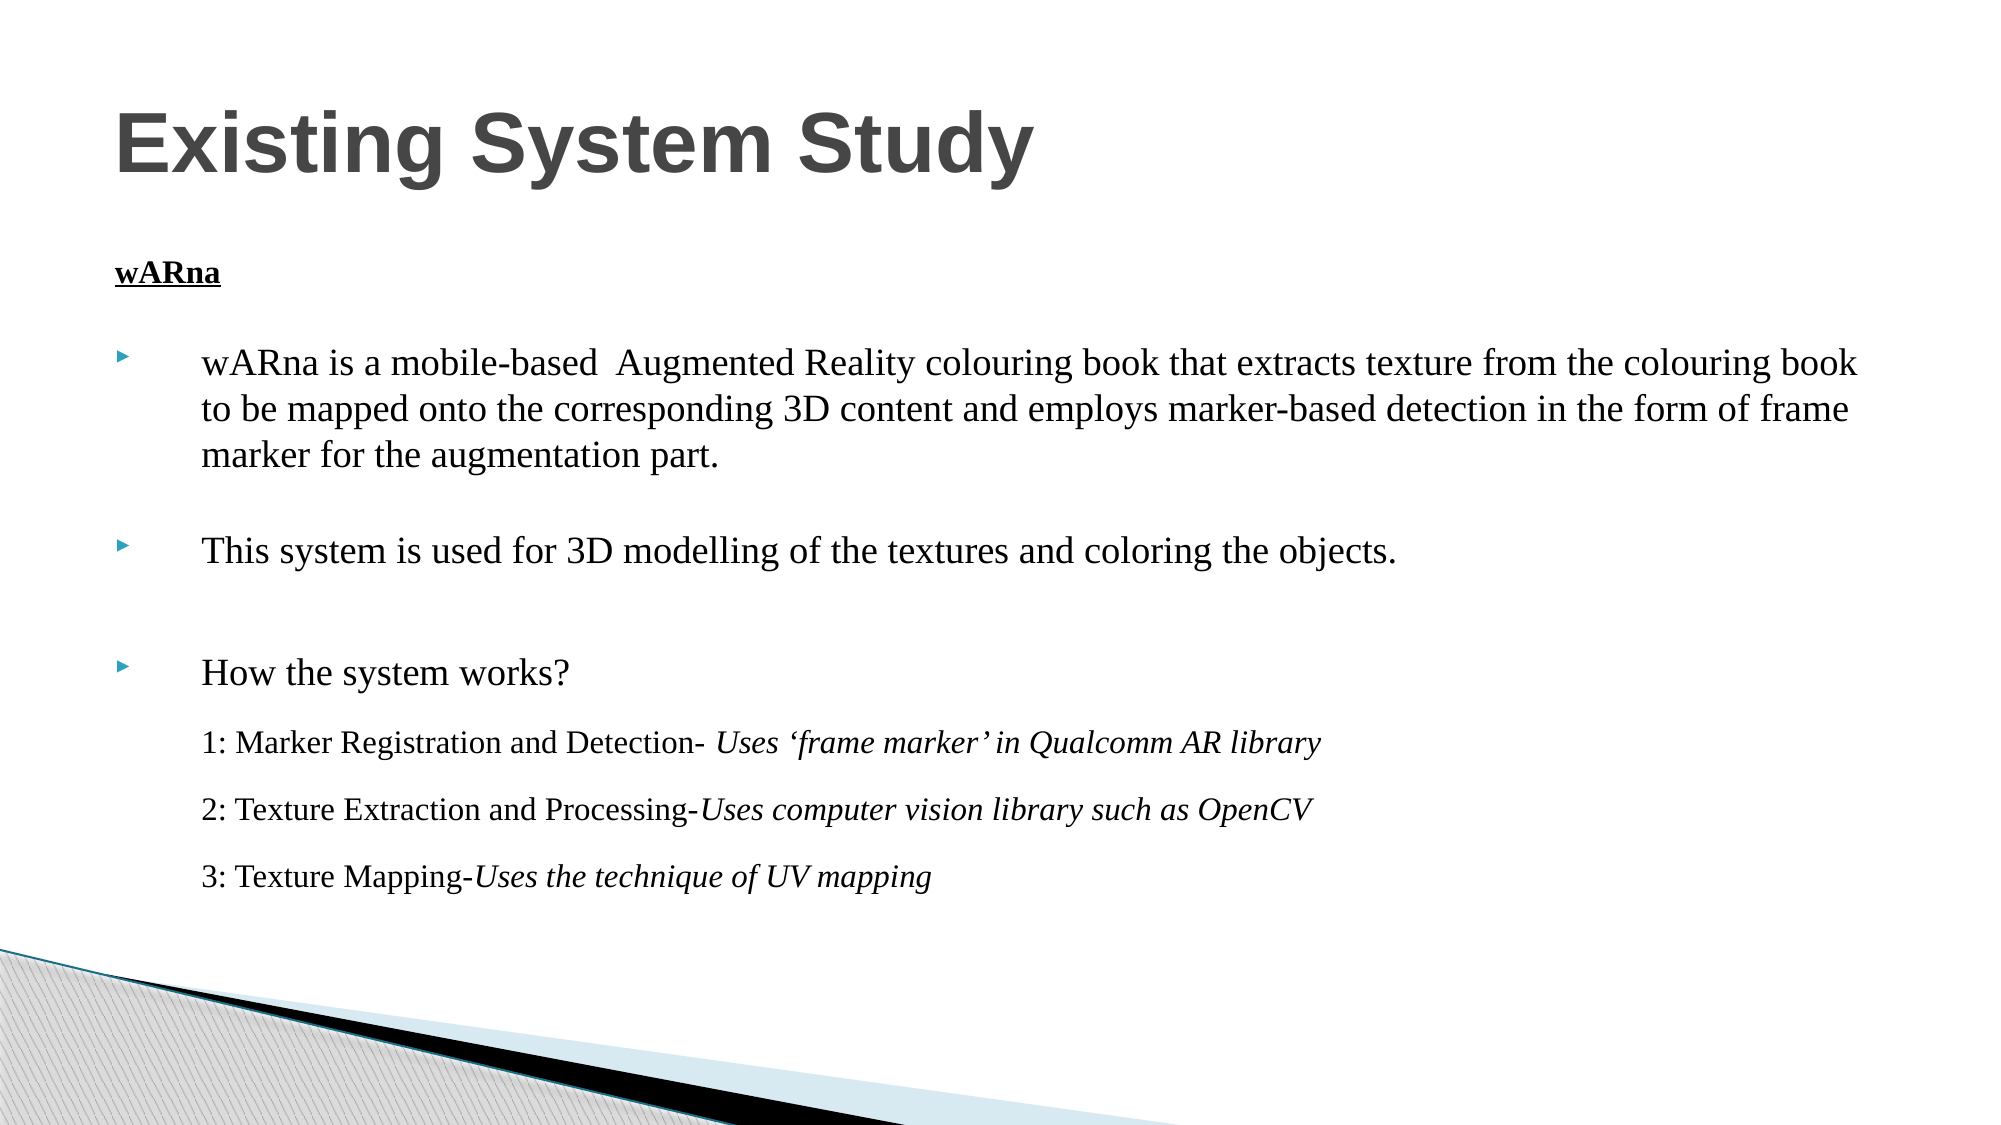

# Existing System Study
wARna

wARna is a mobile-based  Augmented Reality colouring book that extracts texture from the colouring book to be mapped onto the corresponding 3D content and employs marker-based detection in the form of frame marker for the augmentation part.
This system is used for 3D modelling of the textures and coloring the objects.
How the system works?
1: Marker Registration and Detection- Uses ‘frame marker’ in Qualcomm AR library
2: Texture Extraction and Processing-Uses computer vision library such as OpenCV
3: Texture Mapping-Uses the technique of UV mapping